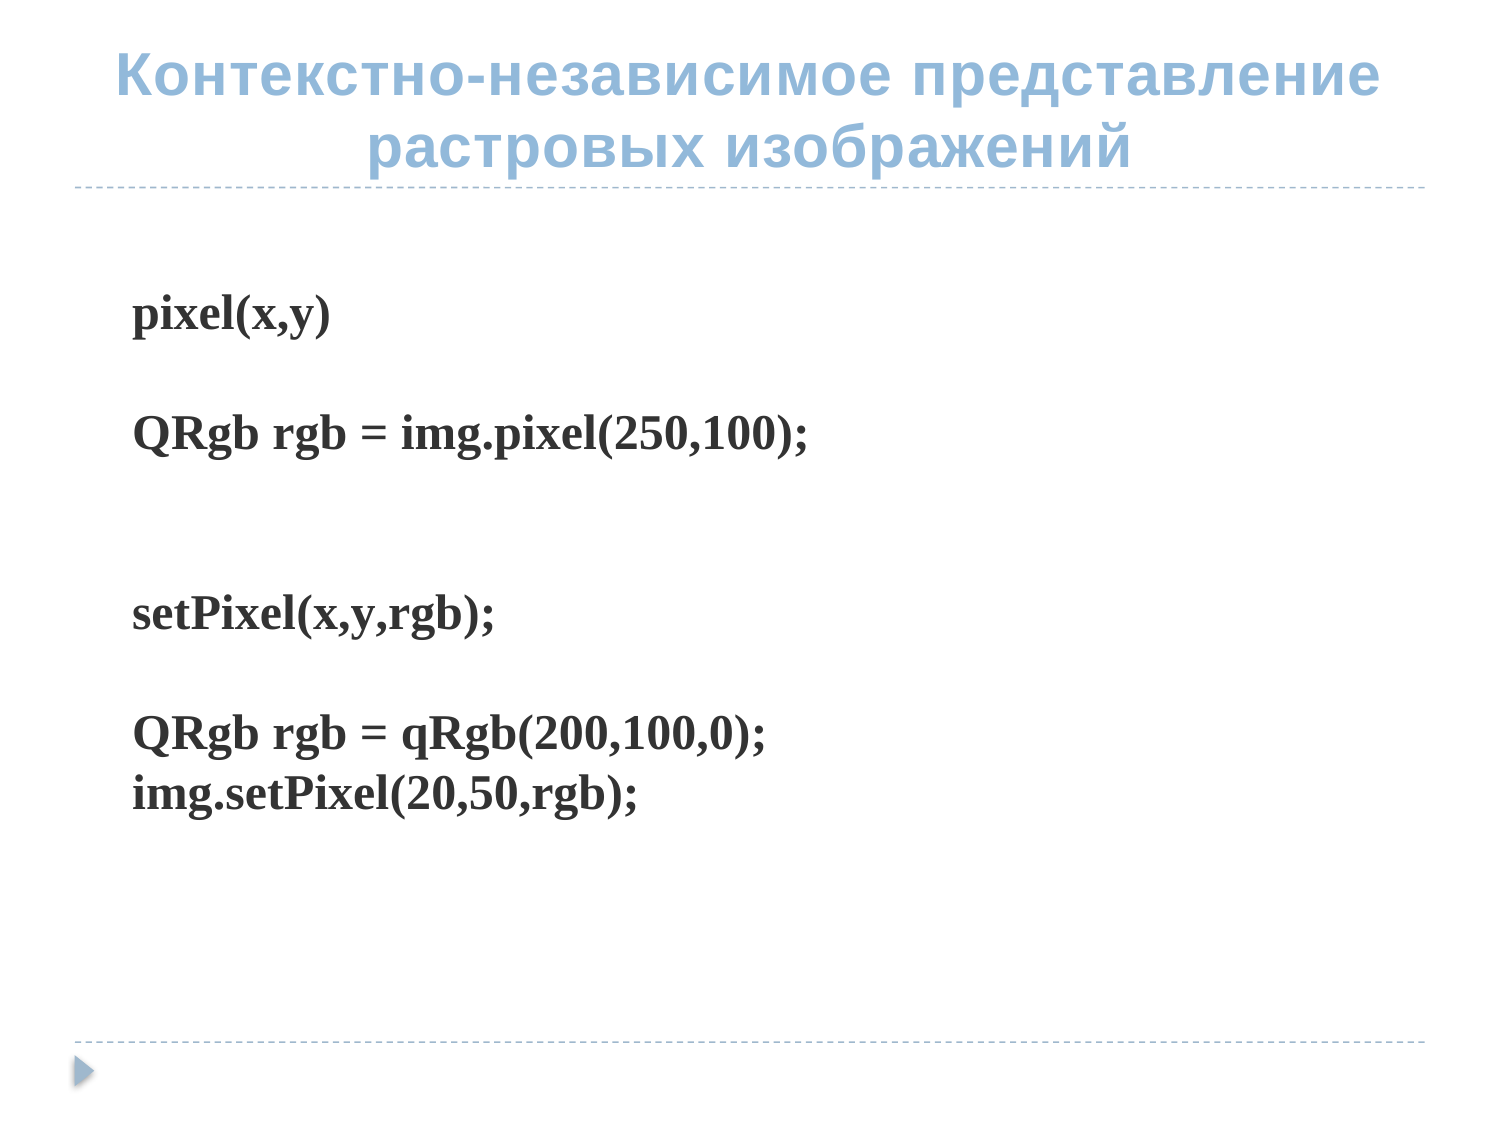

# Контекстно-независимое представление растровых изображений
pixel(x,y)

QRgb rgb = img.pixel(250,100);

setPixel(x,y,rgb);

QRgb rgb = qRgb(200,100,0);
img.setPixel(20,50,rgb);